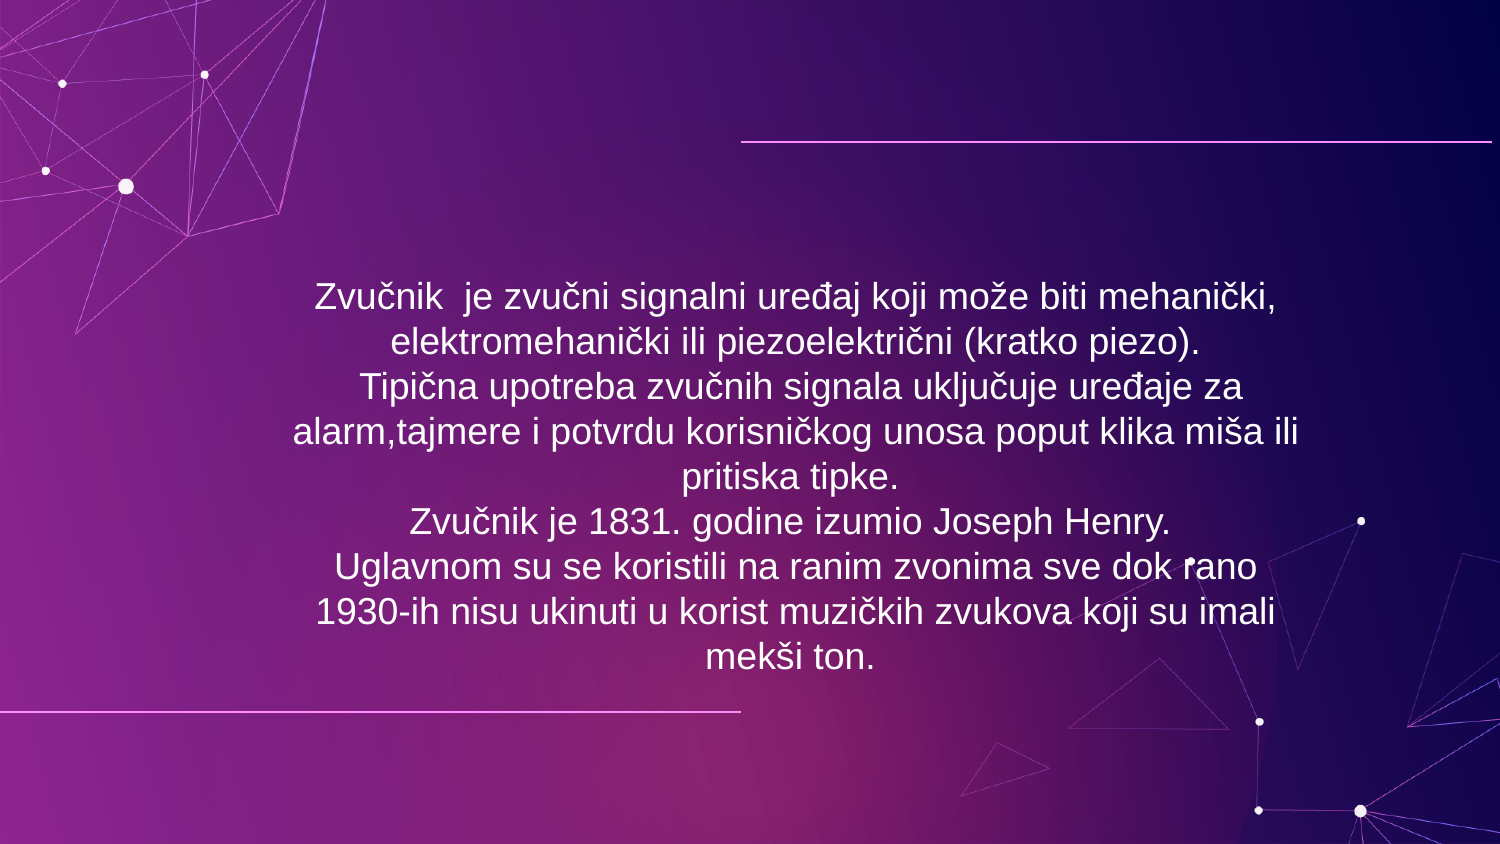

Zvučnik  je zvučni signalni uređaj koji može biti mehanički, elektromehanički ili piezoelektrični (kratko piezo).
 Tipična upotreba zvučnih signala uključuje uređaje za alarm,tajmere i potvrdu korisničkog unosa poput klika miša ili pritiska tipke.
Zvučnik je 1831. godine izumio Joseph Henry.
Uglavnom su se koristili na ranim zvonima sve dok rano 1930-ih nisu ukinuti u korist muzičkih zvukova koji su imali mekši ton.